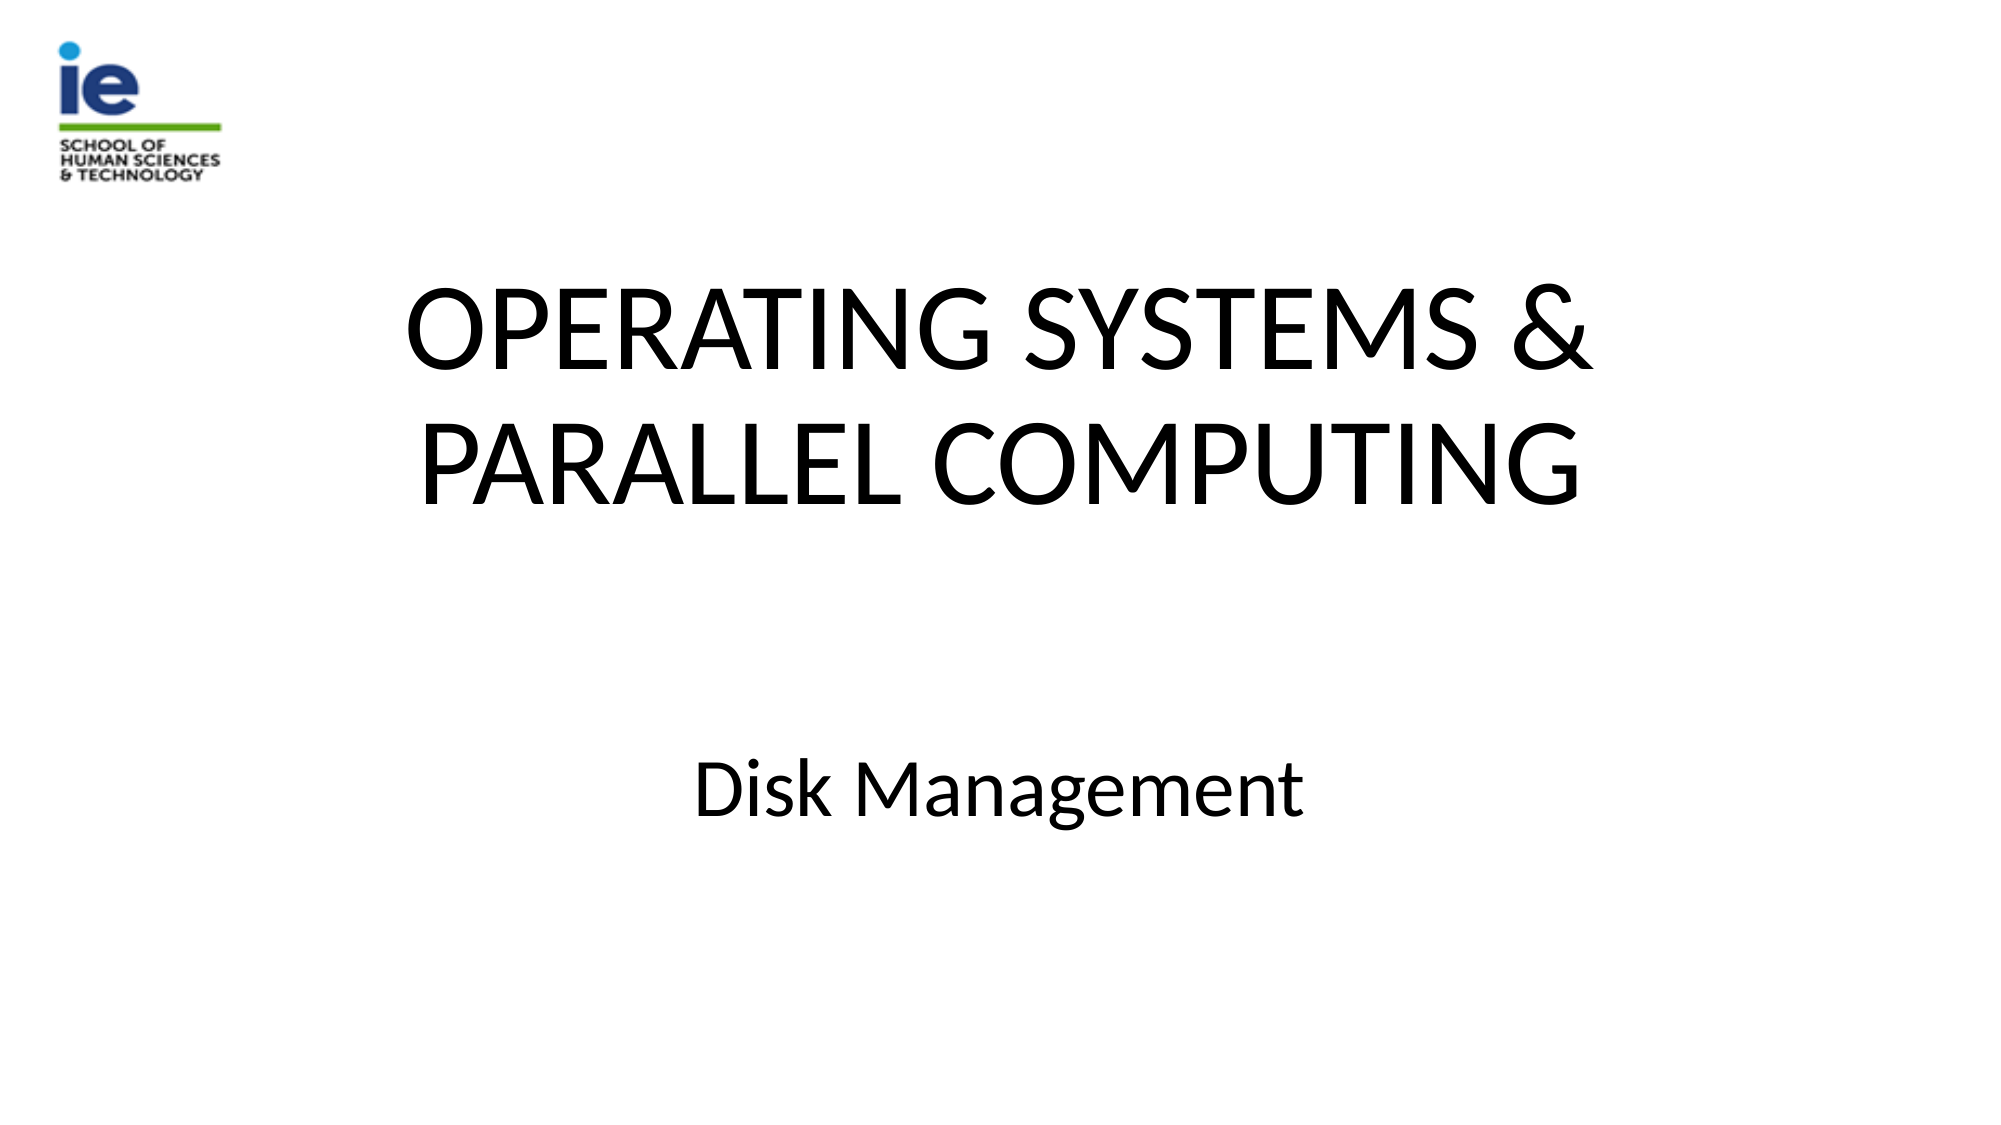

# OPERATING SYSTEMS & PARALLEL COMPUTING
Disk Management